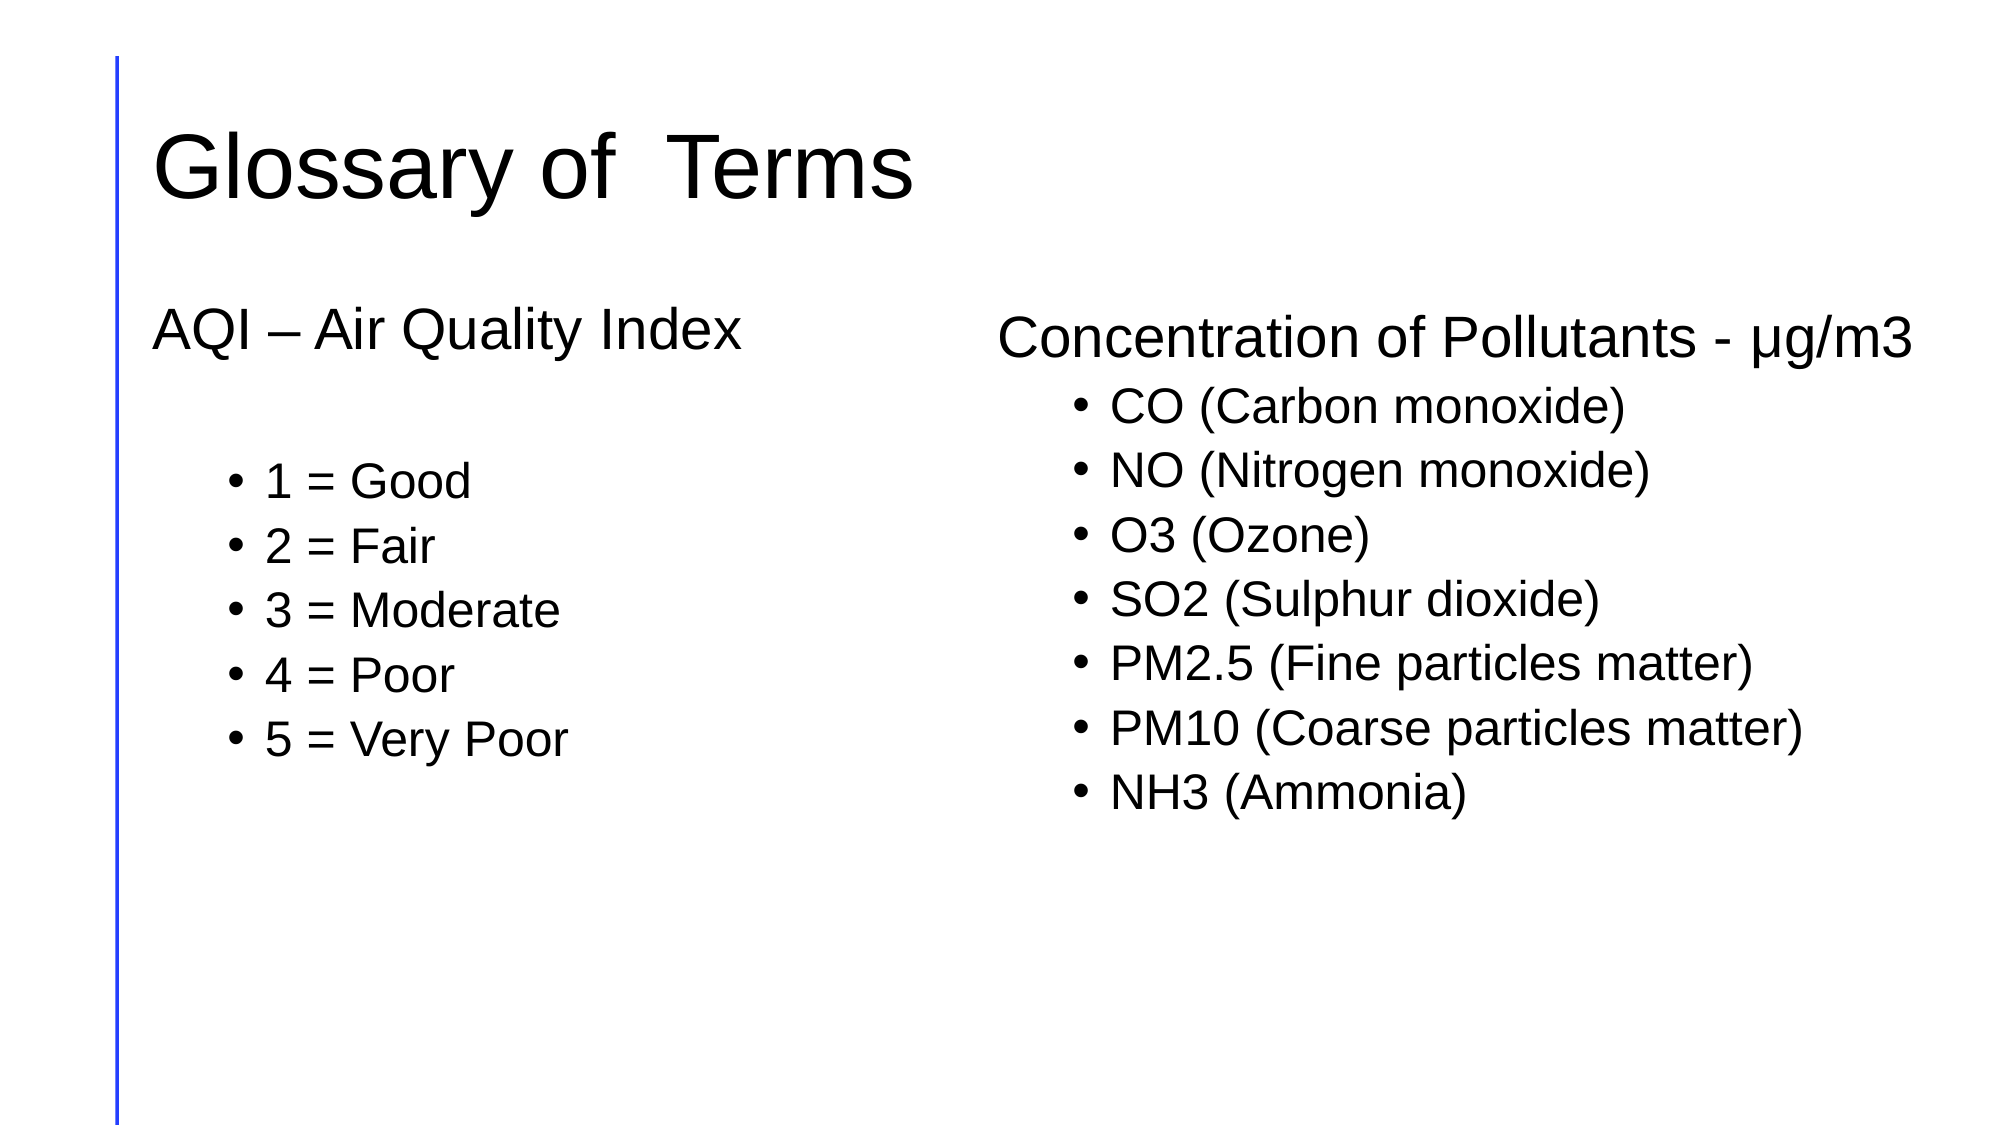

# Glossary of  Terms
AQI – Air Quality Index

1 = Good
2 = Fair
3 = Moderate
4 = Poor
5 = Very Poor

Concentration of Pollutants - μg/m3
CO (Carbon monoxide)
NO (Nitrogen monoxide)
O3 (Ozone)
SO2 (Sulphur dioxide)
PM2.5 (Fine particles matter)
PM10 (Coarse particles matter)
NH3 (Ammonia)